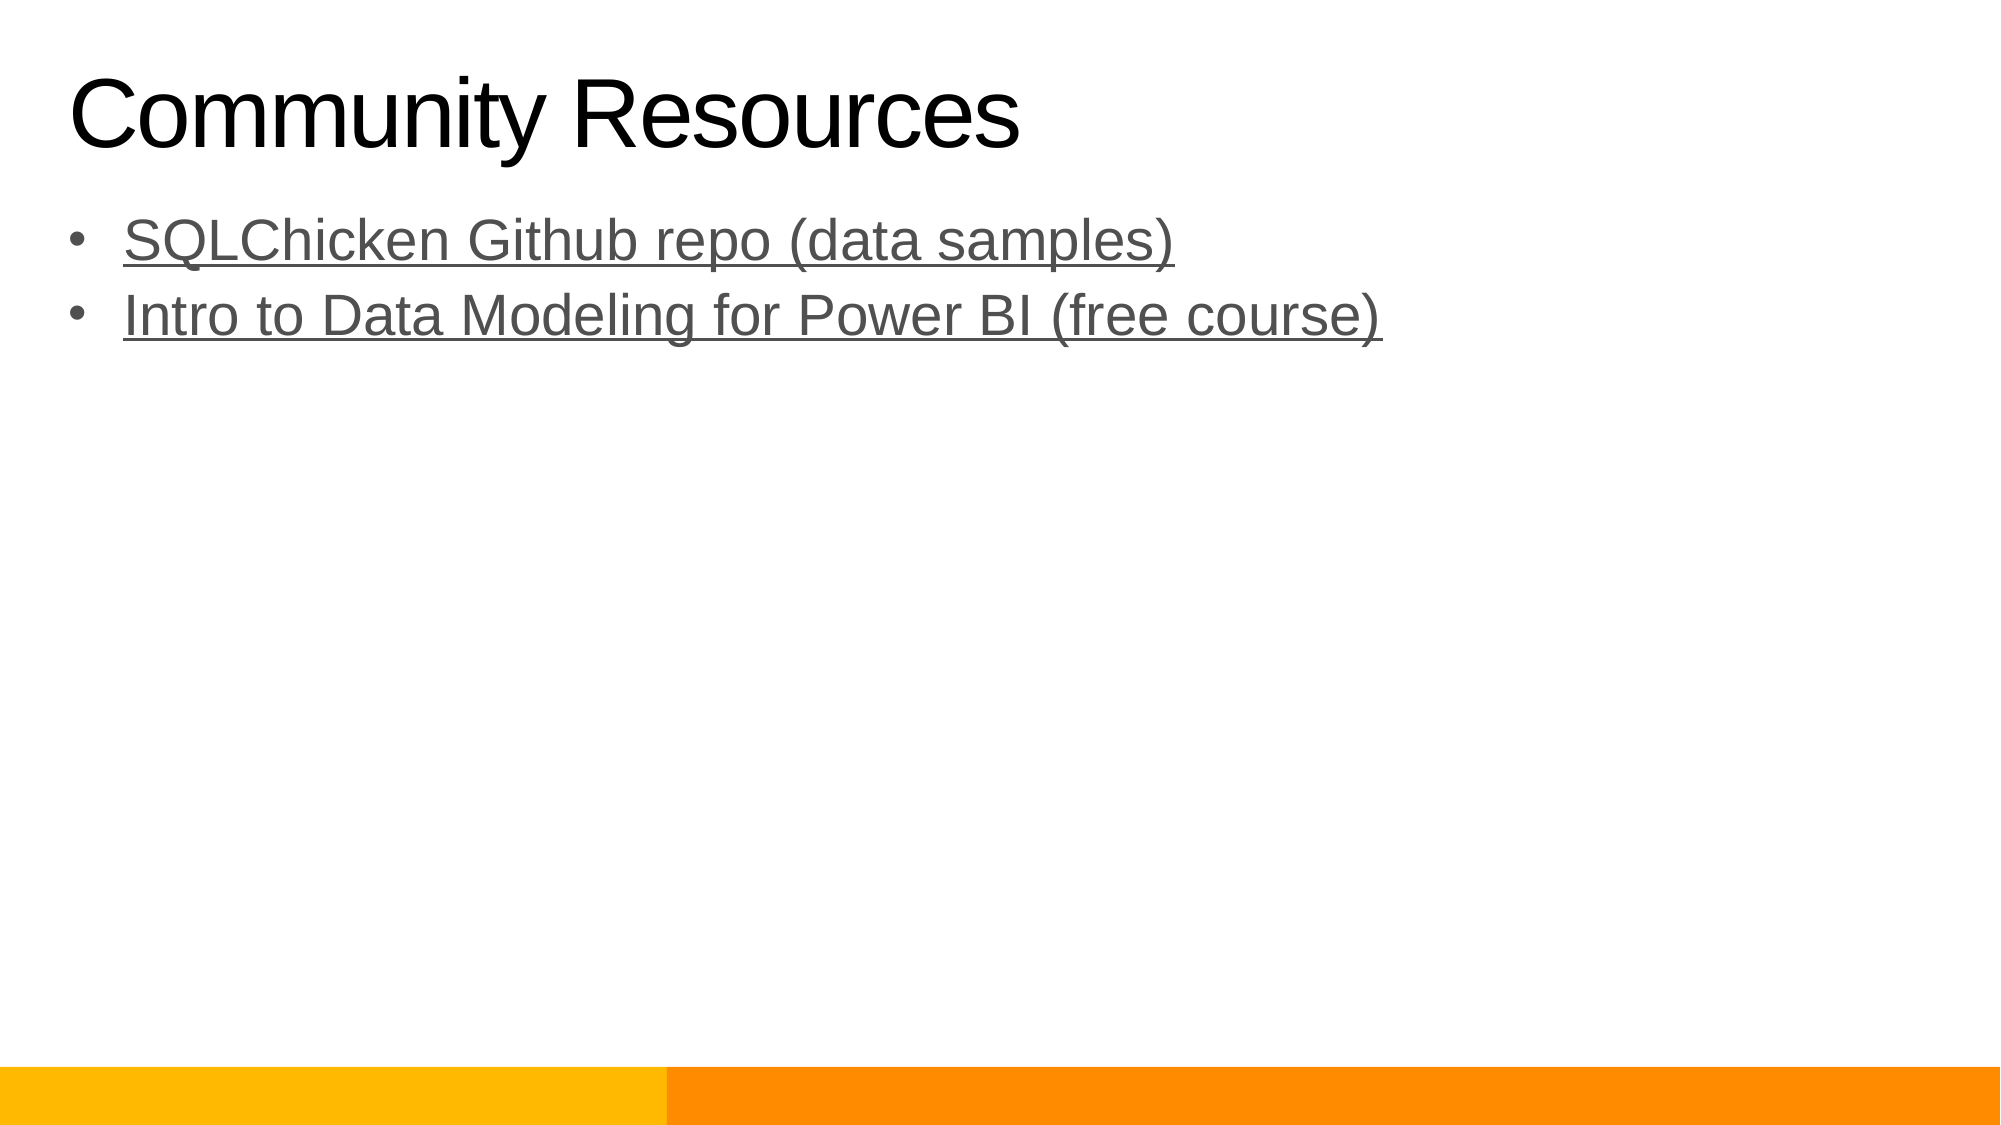

# Community Resources
SQLChicken Github repo (data samples)
Intro to Data Modeling for Power BI (free course)